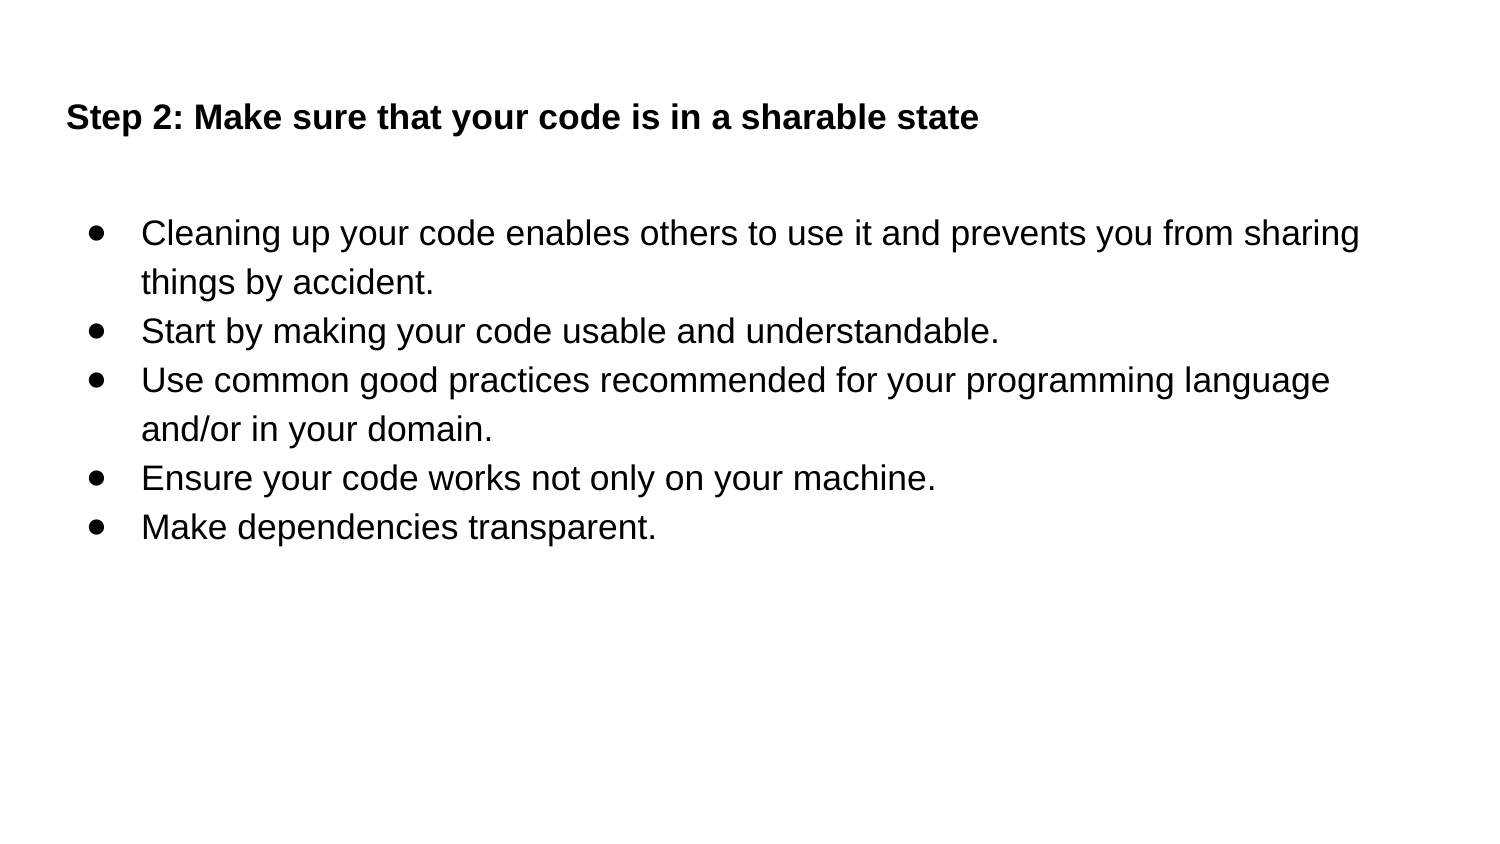

# Step 2: Make sure that your code is in a sharable state
Cleaning up your code enables others to use it and prevents you from sharing things by accident.
Start by making your code usable and understandable.
Use common good practices recommended for your programming language and/or in your domain.
Ensure your code works not only on your machine.
Make dependencies transparent.